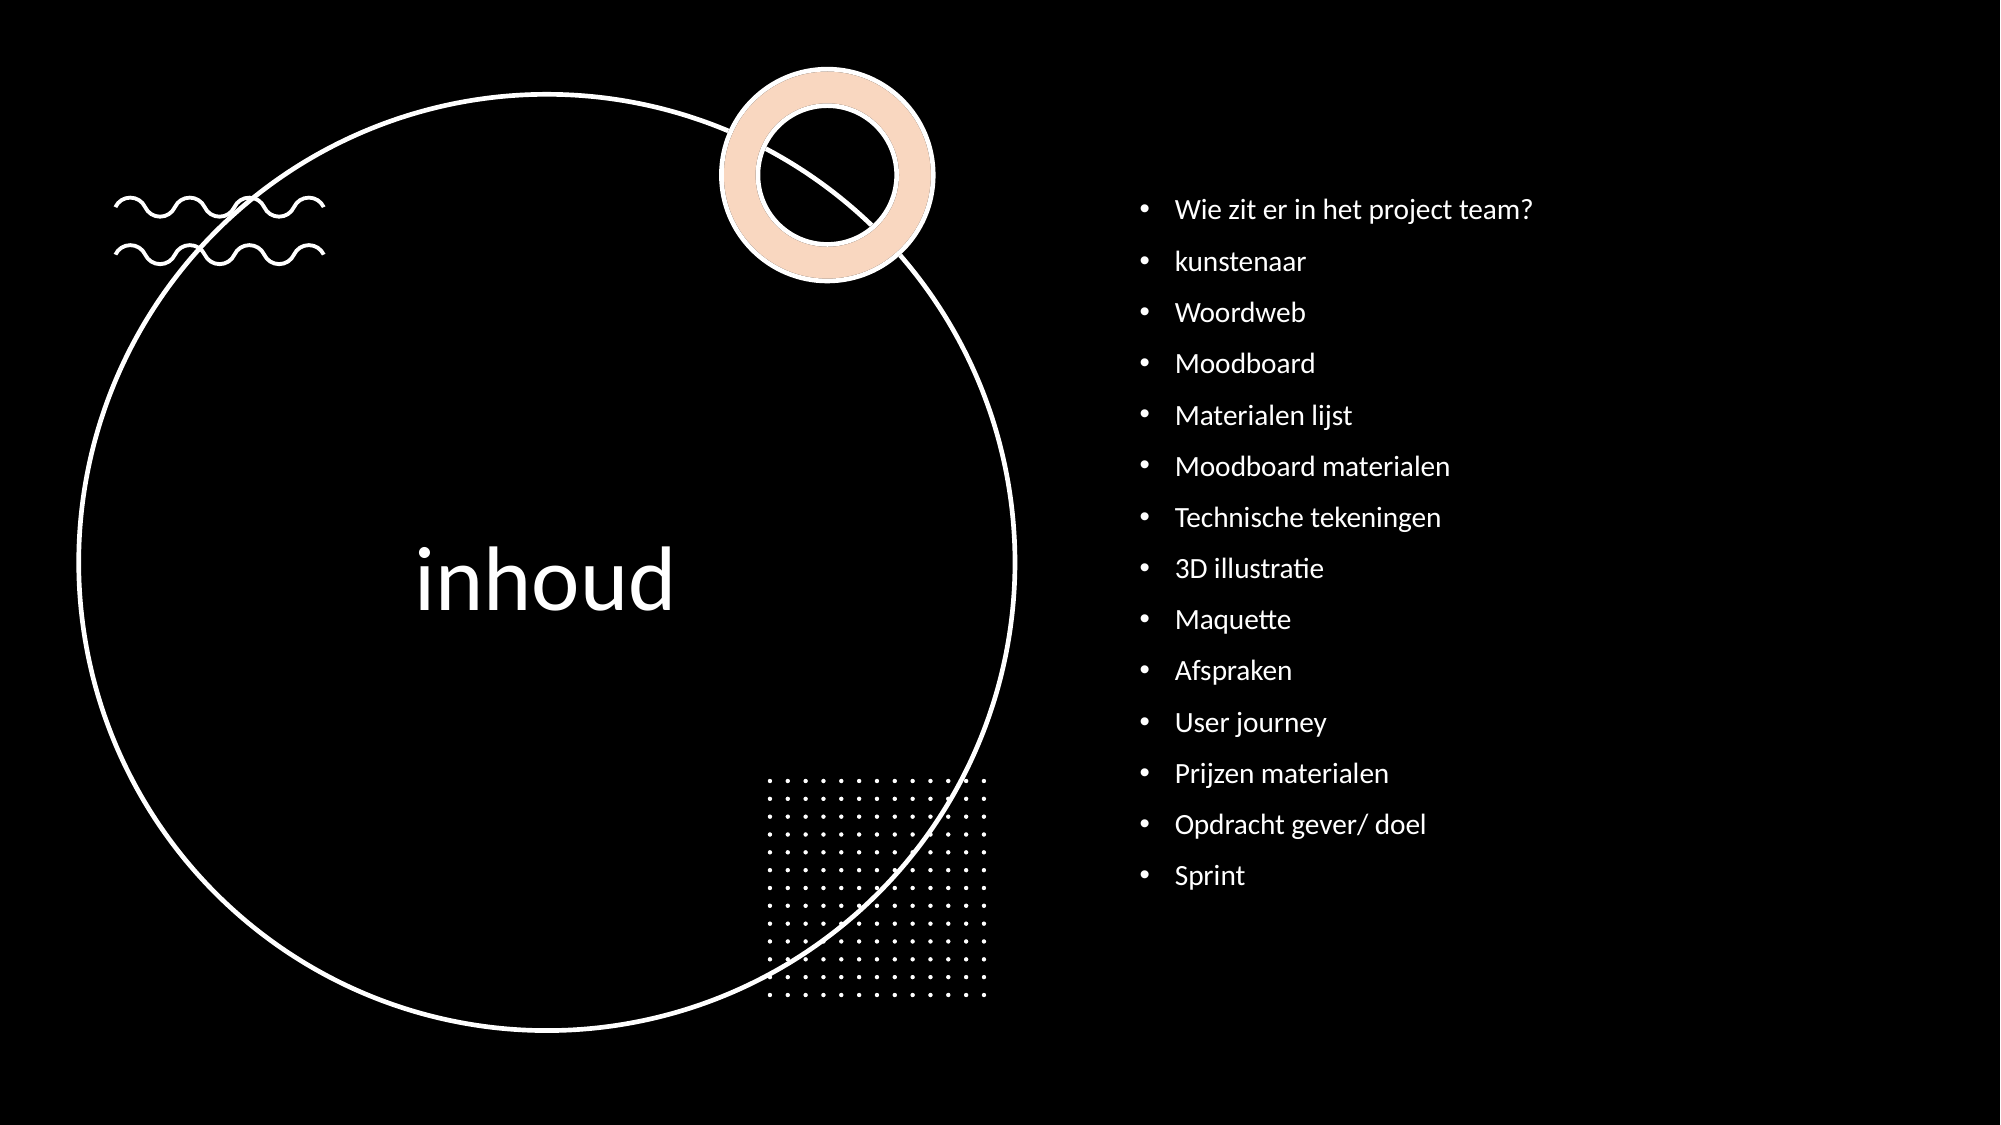

Wie zit er in het project team?
kunstenaar
Woordweb
Moodboard
Materialen lijst
Moodboard materialen
Technische tekeningen
3D illustratie
Maquette
Afspraken
User journey
Prijzen materialen
Opdracht gever/ doel
Sprint

# inhoud